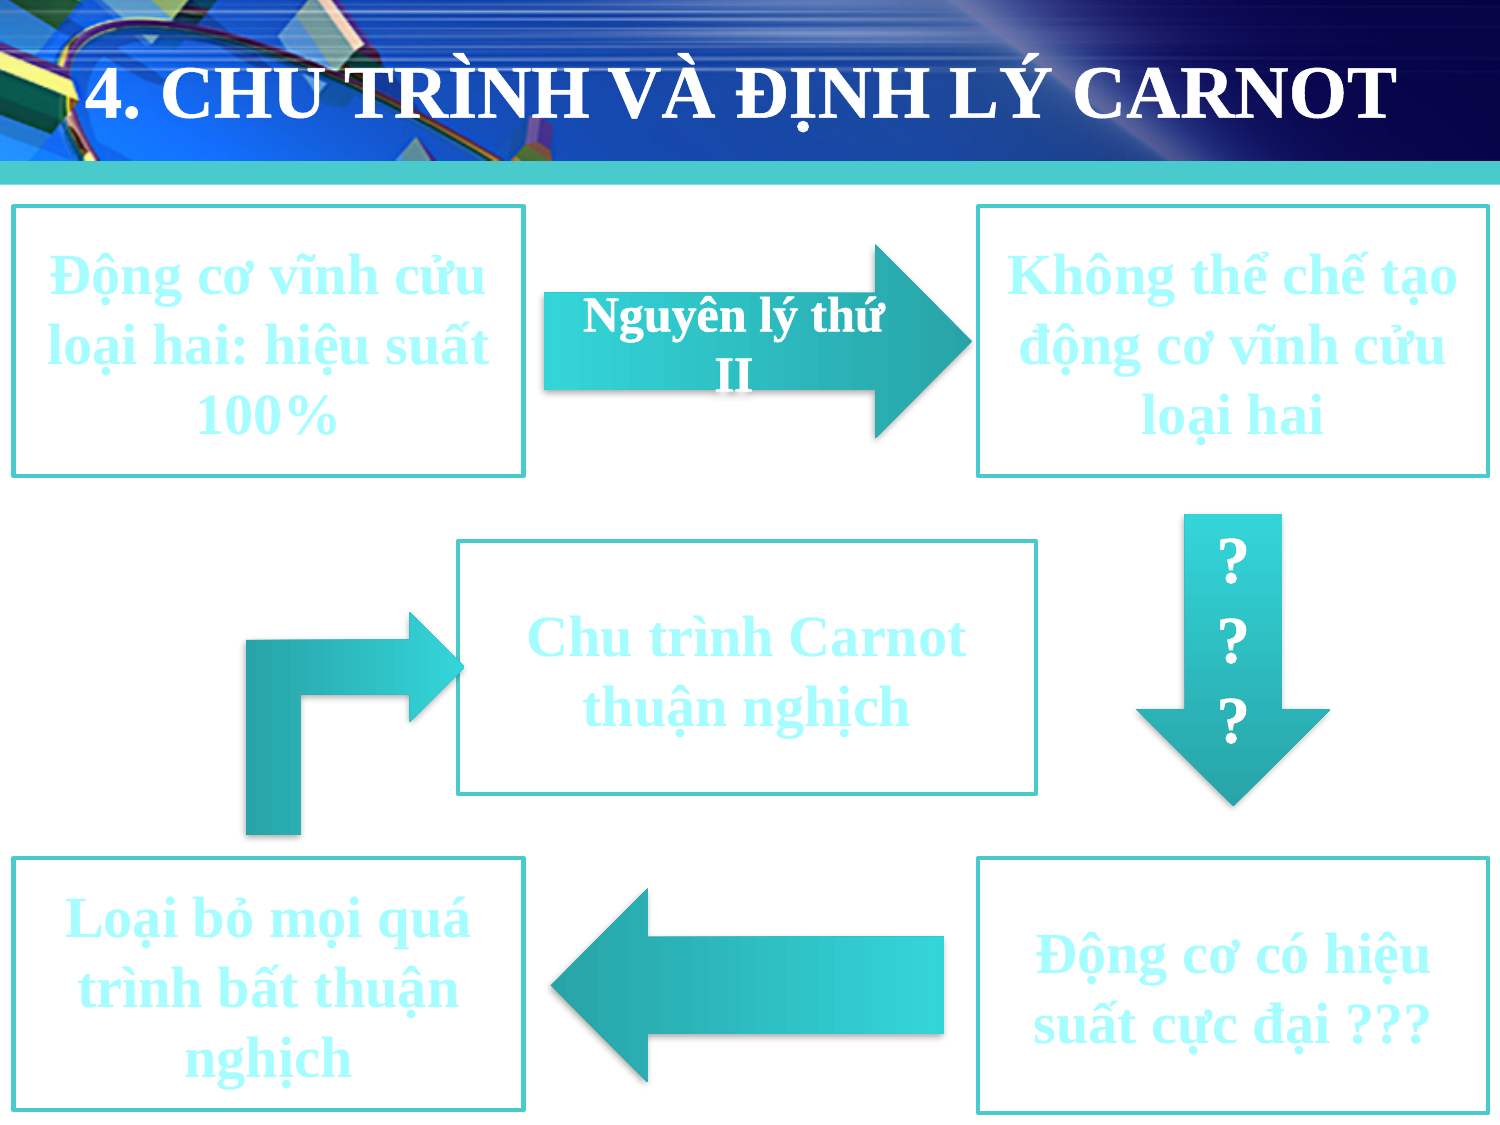

# 4. CHU TRÌNH VÀ ĐỊNH LÝ CARNOT
Nguyên lý thứ II
Động cơ vĩnh cửu loại hai: hiệu suất 100%
Không thể chế tạo động cơ vĩnh cửu loại hai
?
?
?
Chu trình Carnot thuận nghịch

Loại bỏ mọi quá trình bất thuận nghịch
Động cơ có hiệu suất cực đại ???